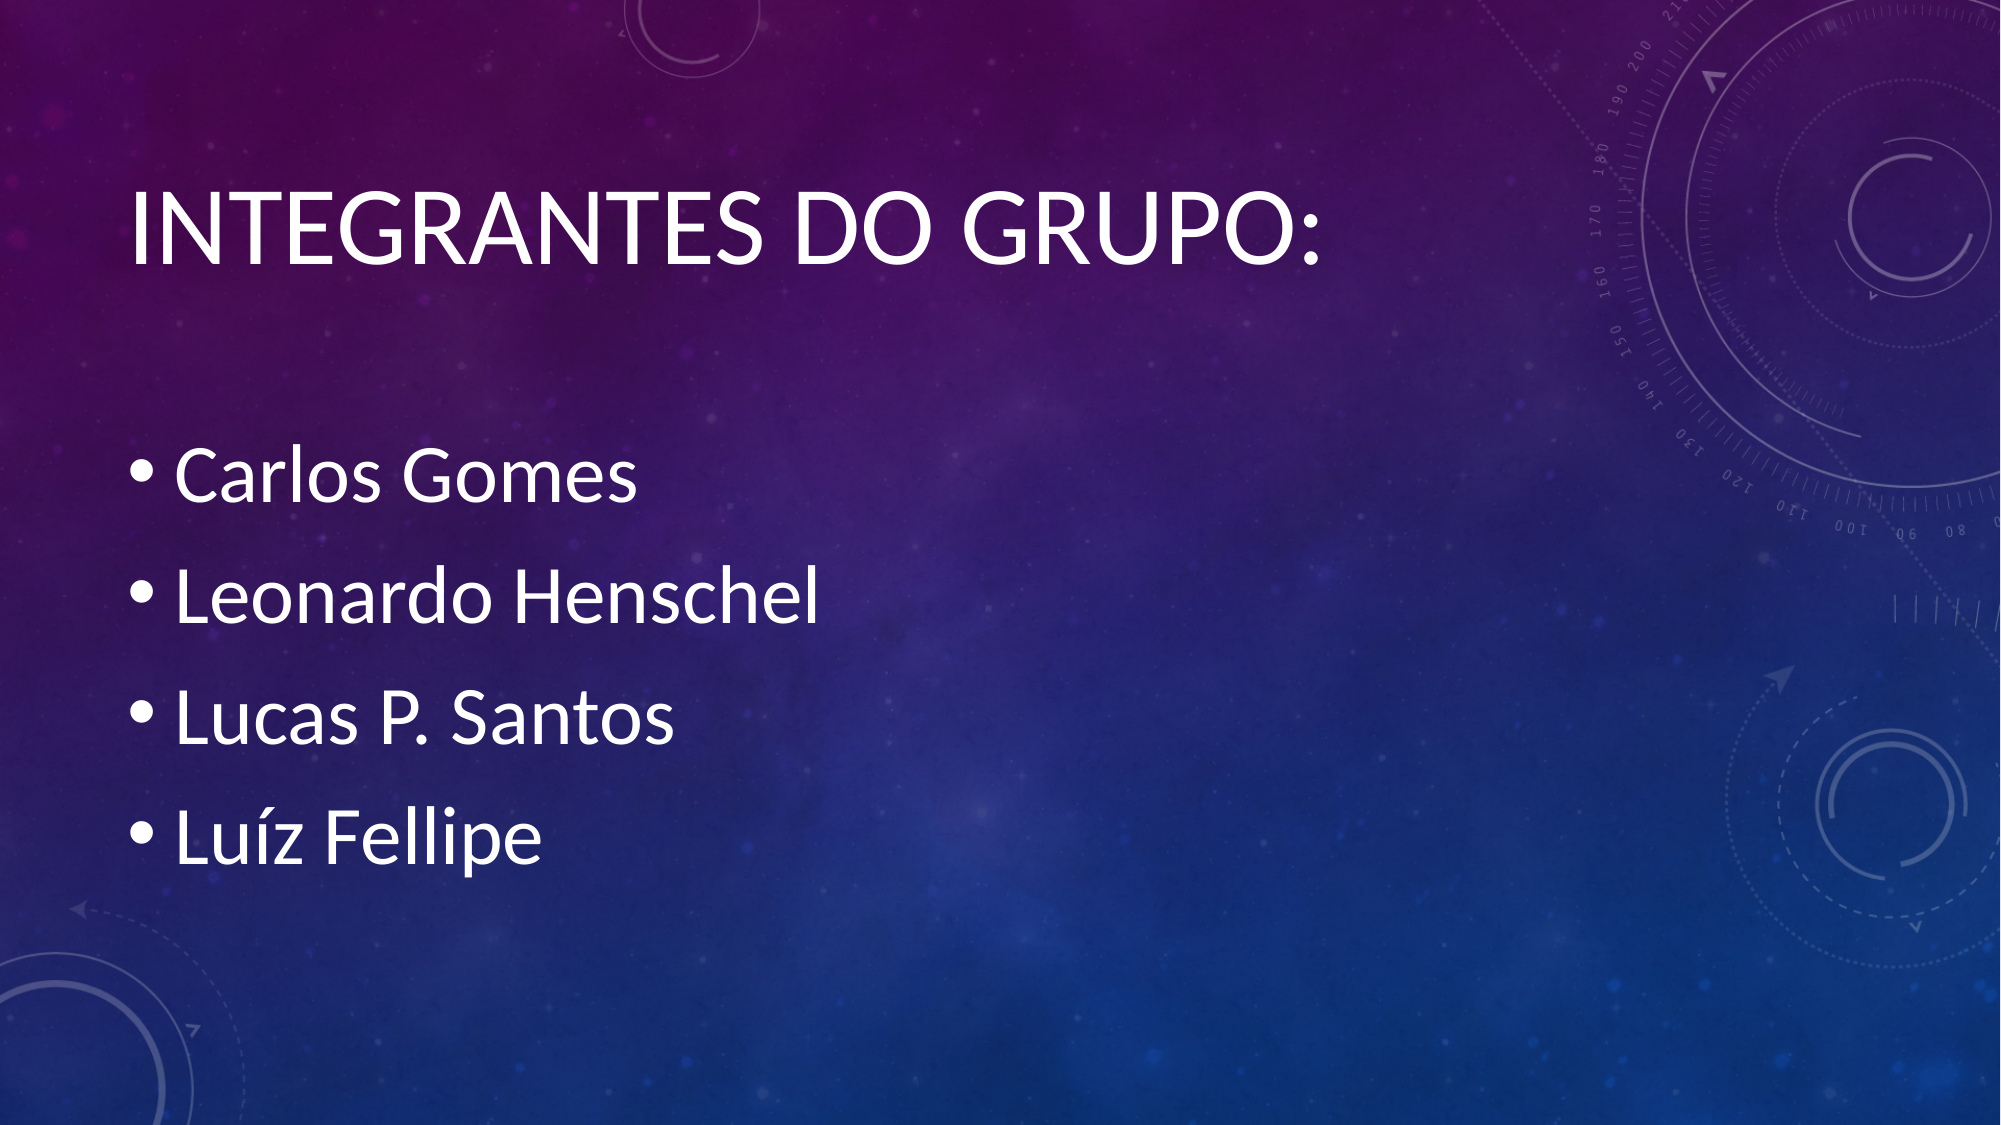

# Integrantes do grupo:
Carlos Gomes
Leonardo Henschel
Lucas P. Santos
Luíz Fellipe